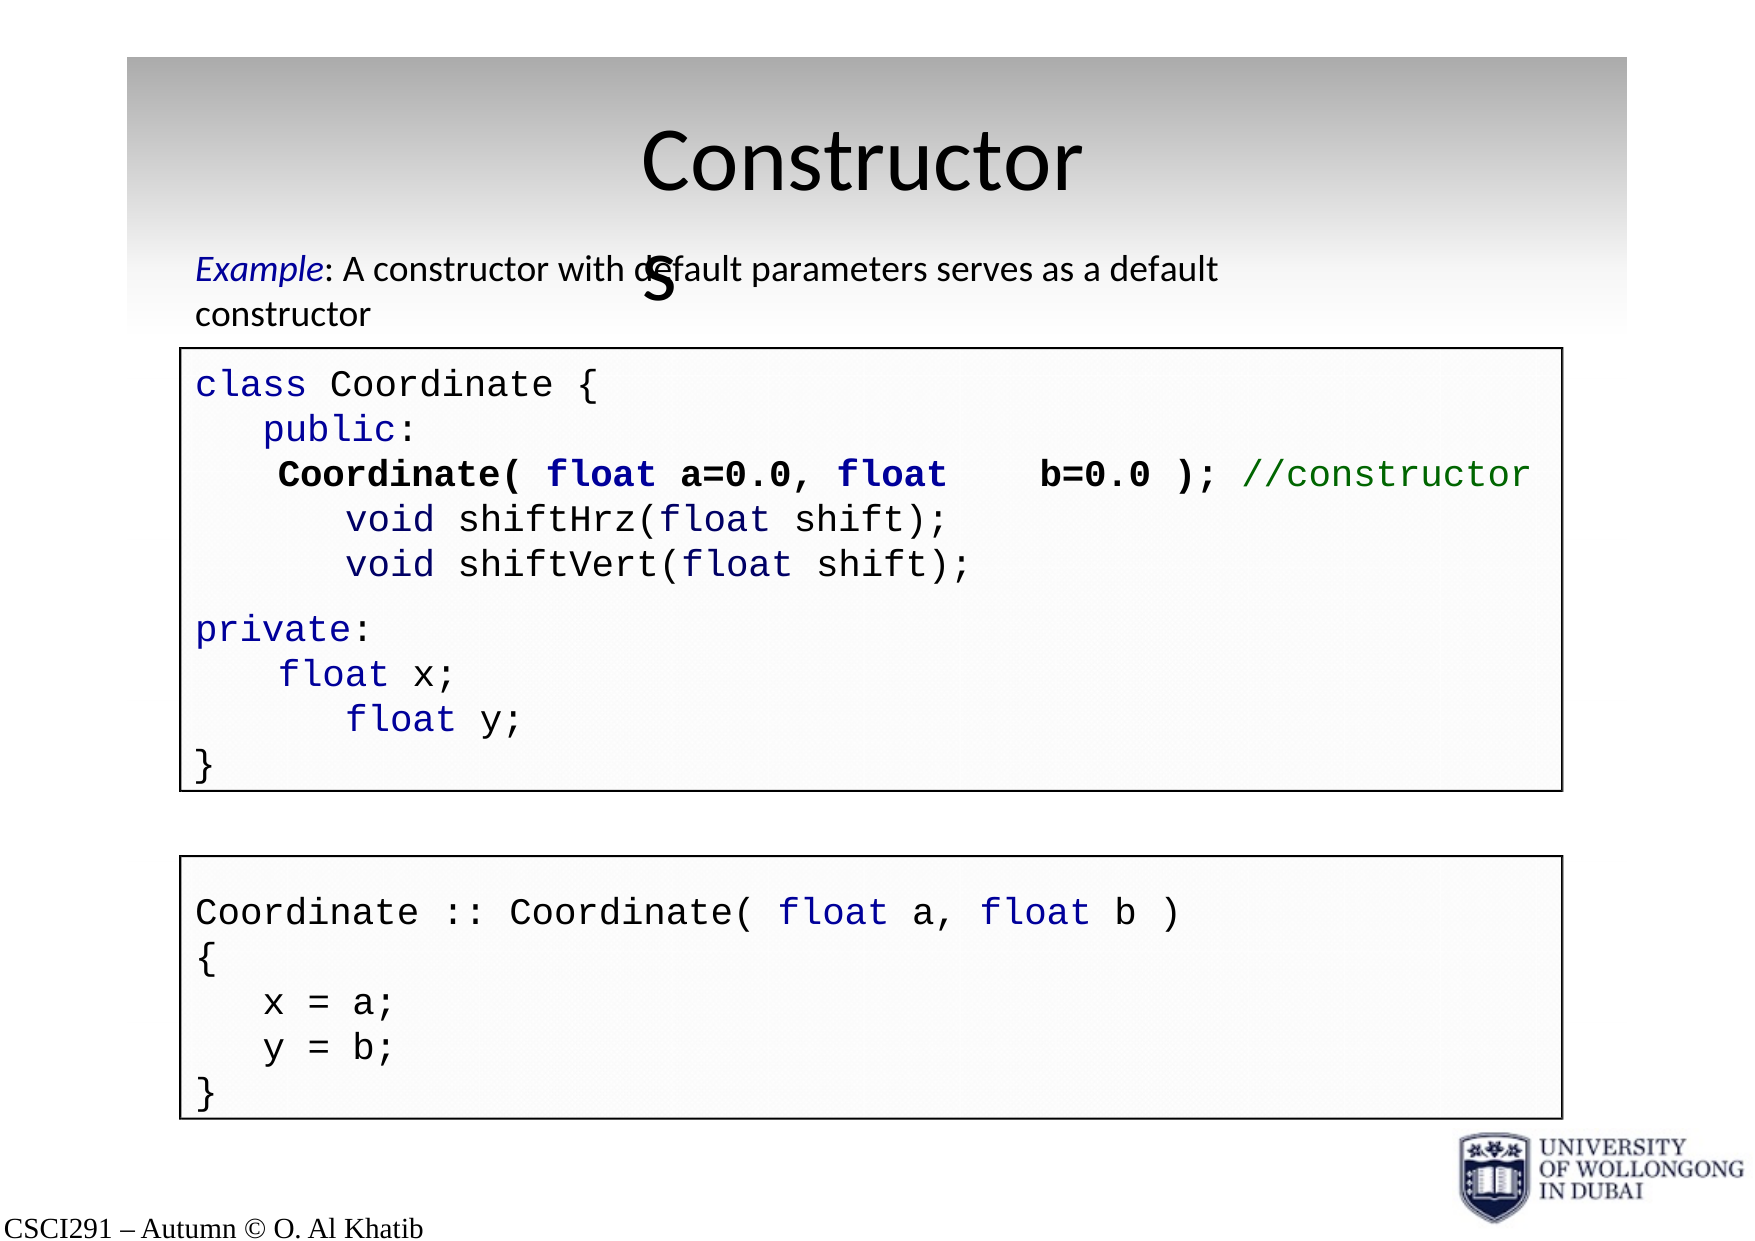

# Constructors
Example: A constructor with default parameters serves as a default constructor

class Coordinate { public:
Coordinate( float a=0.0, float void shiftHrz(float shift); void shiftVert(float shift);
private:
float x; float y;
}
b=0.0
); //constructor

Coordinate :: Coordinate(
{
x = a; y = b;
}
float a, float b )